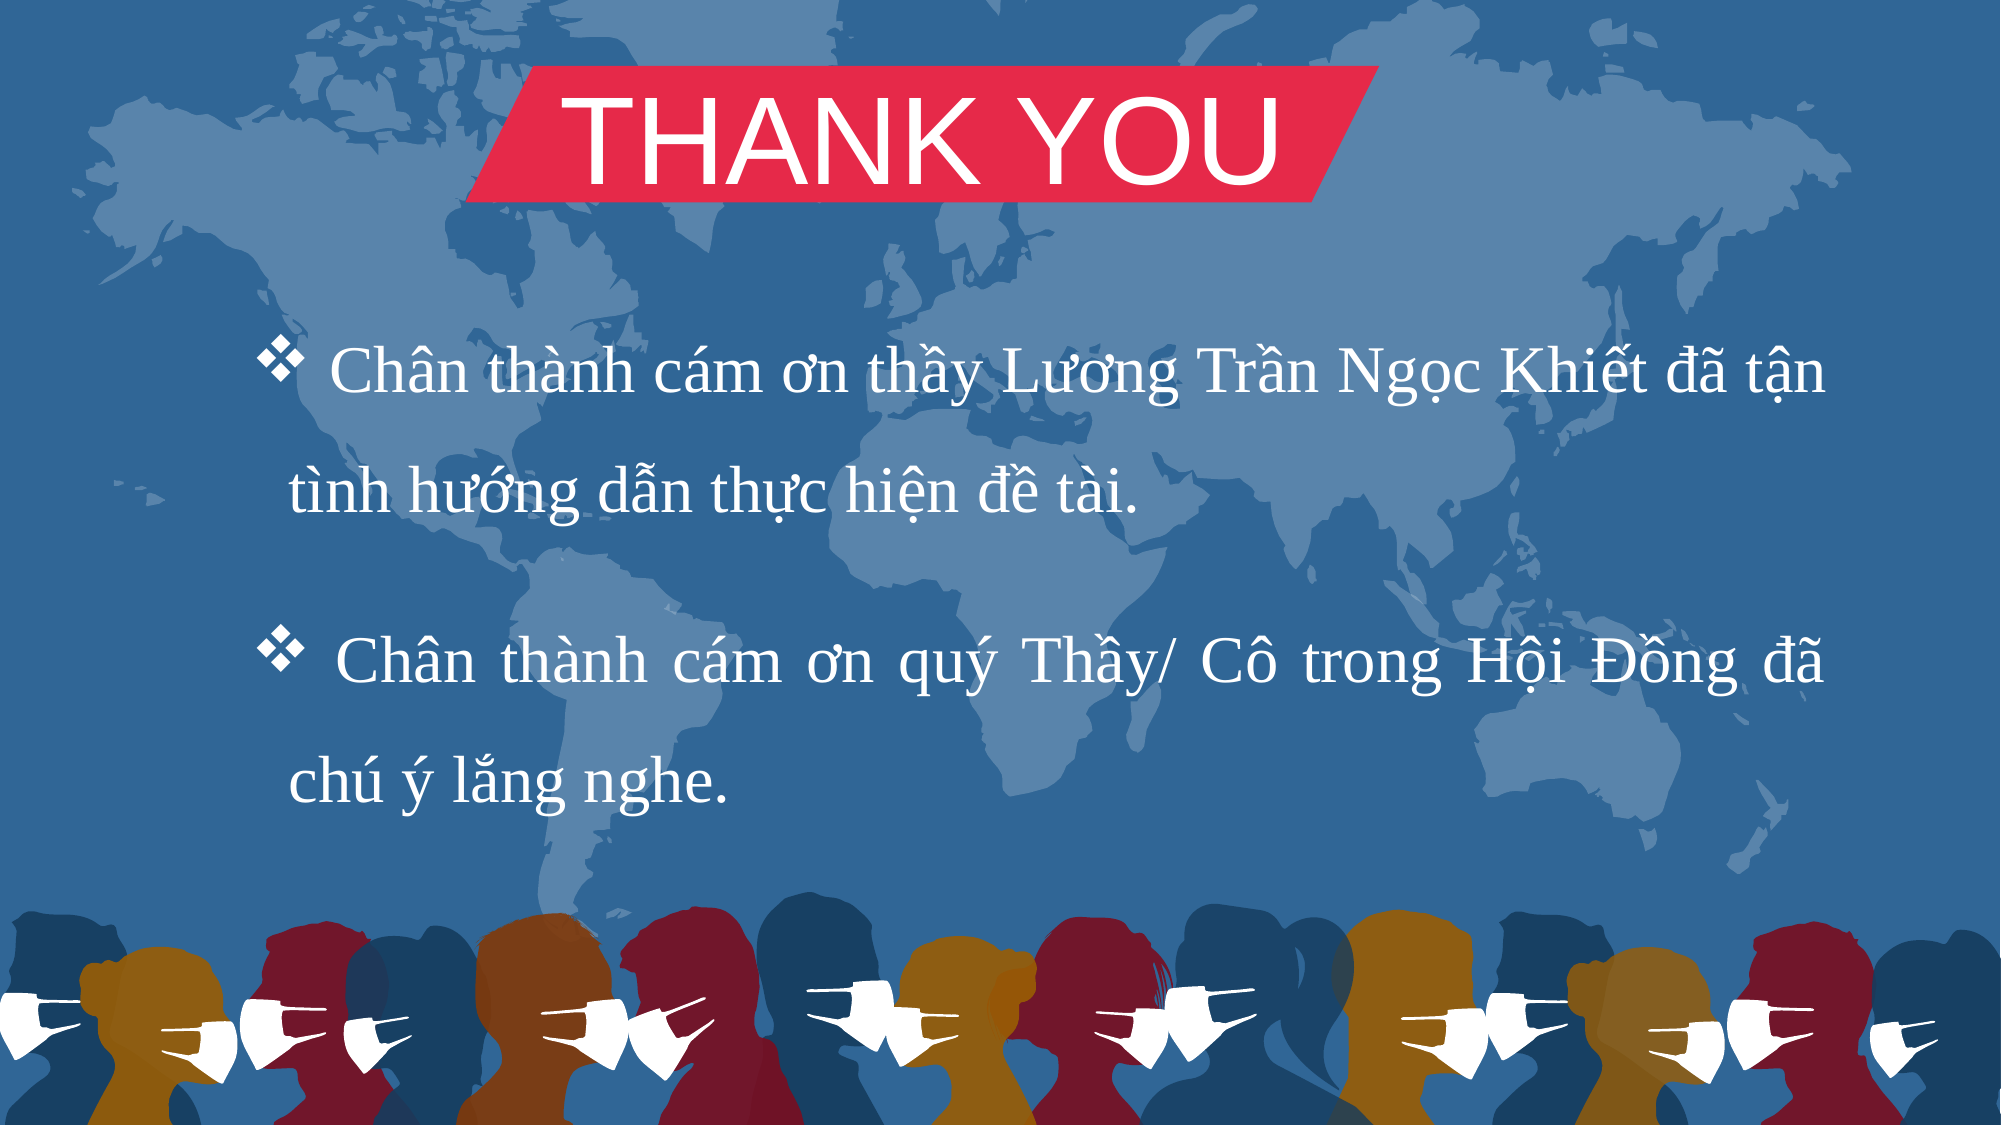

THANK YOU

 Chân thành cám ơn thầy Lương Trần Ngọc Khiết đã tận tình hướng dẫn thực hiện đề tài.
 Chân thành cám ơn quý Thầy/ Cô trong Hội Đồng đã chú ý lắng nghe.